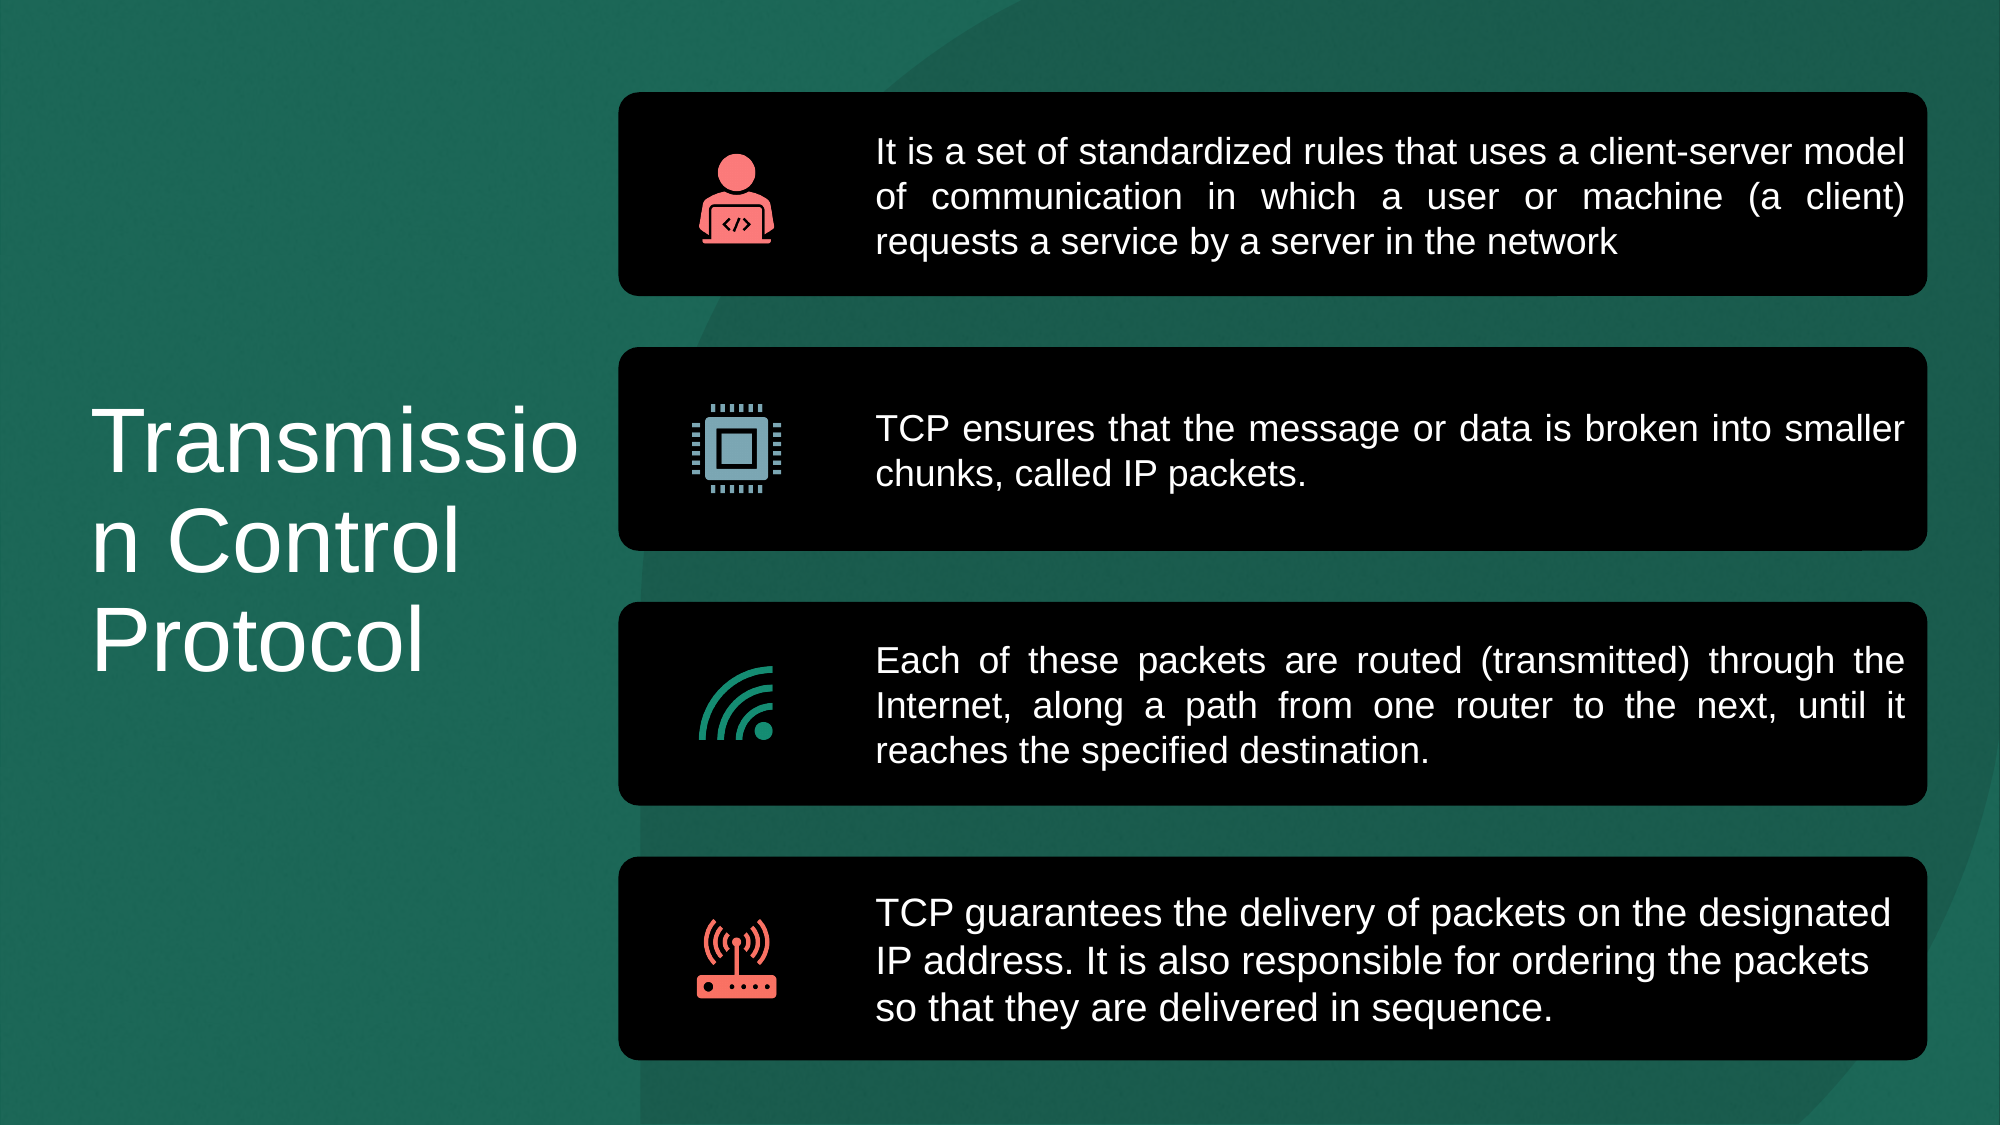

It is a set of standardized rules that uses a client-server model of communication in which a user or machine (a client) requests a service by a server in the network
TCP ensures that the message or data is broken into smaller chunks, called IP packets.
Each of these packets are routed (transmitted) through the Internet, along a path from one router to the next, until it reaches the specified destination.
TCP guarantees the delivery of packets on the designated IP address. It is also responsible for ordering the packets so that they are delivered in sequence.
# Transmission Control Protocol